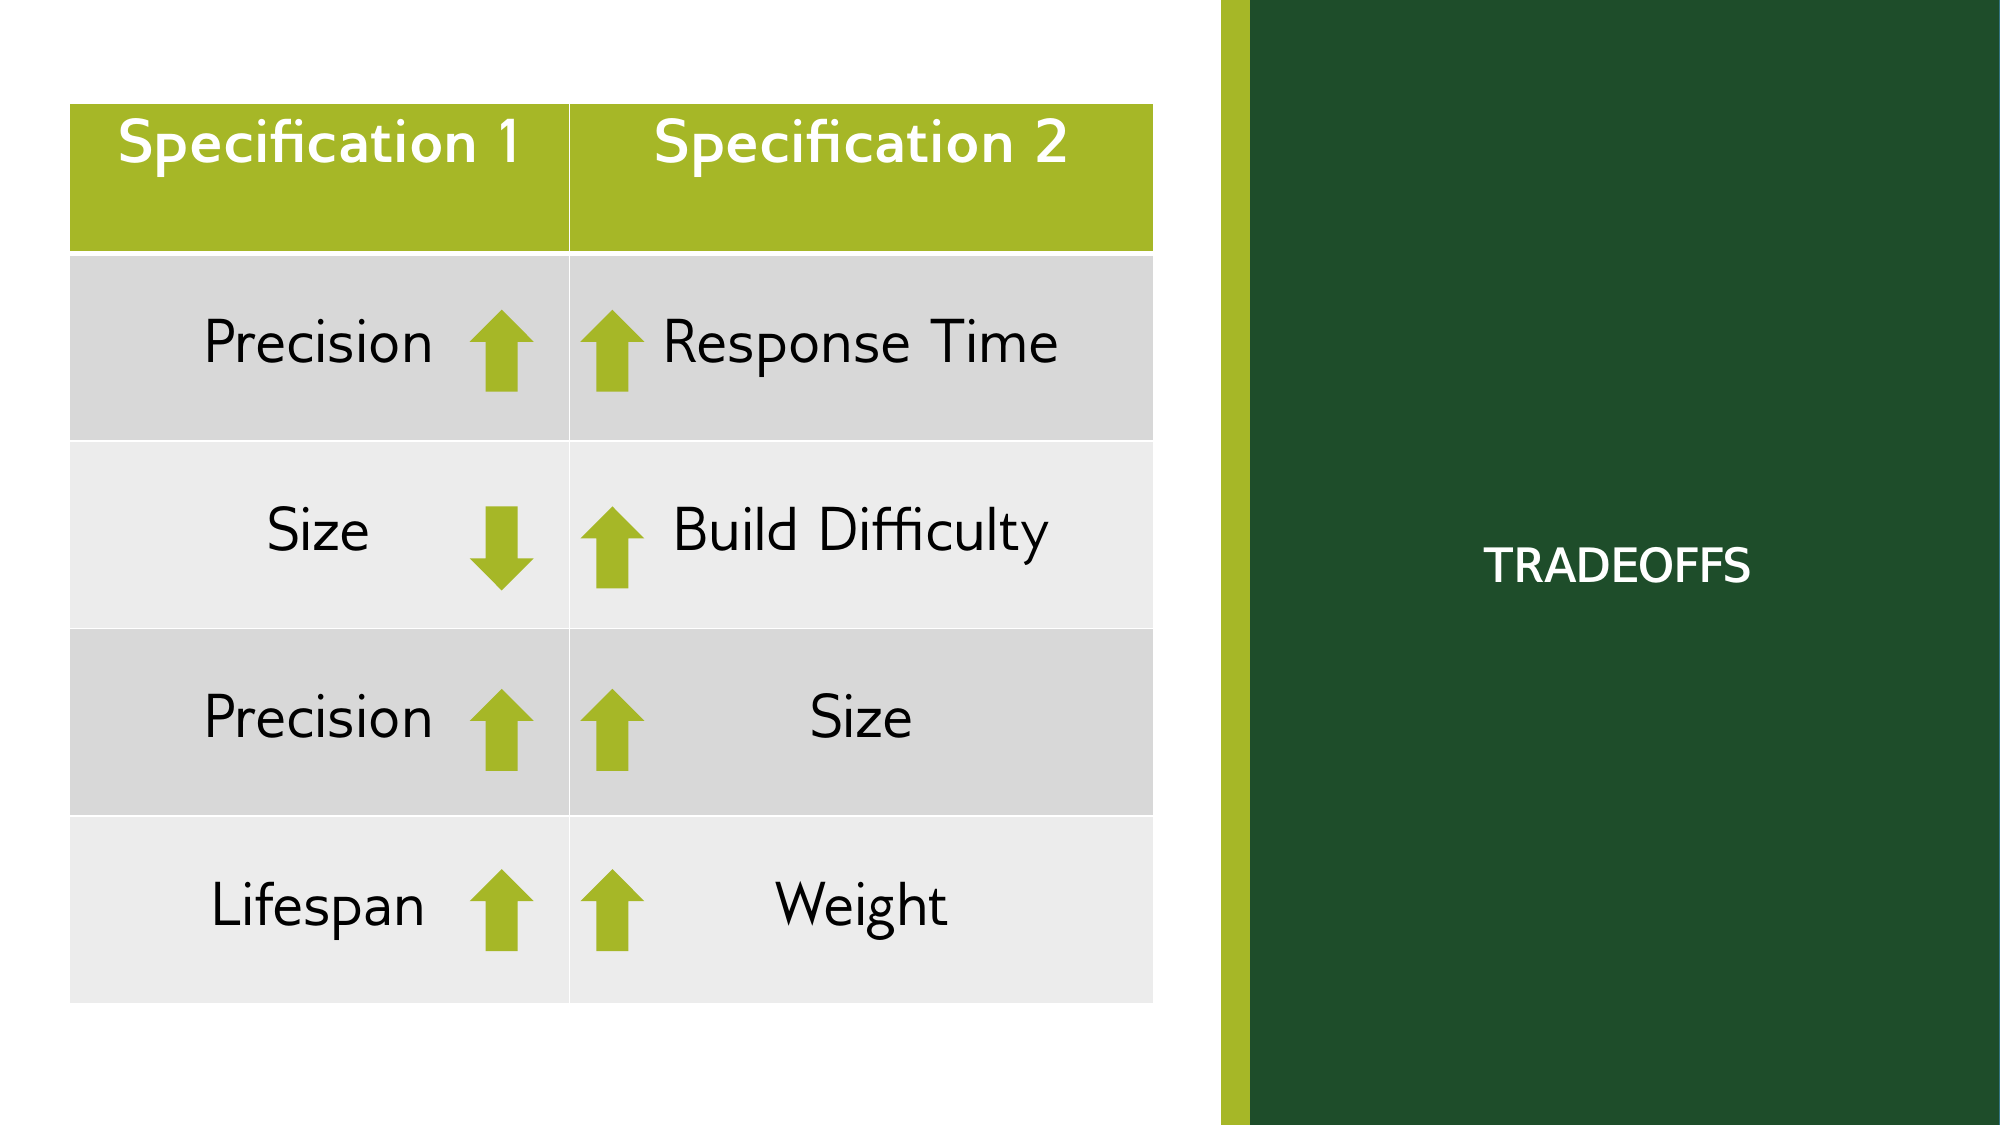

TRADEOFFS
| Specification 1 | Specification 2 |
| --- | --- |
| Precision | Response Time |
| Size | Build Difficulty |
| Precision | Size |
| Lifespan | Weight |